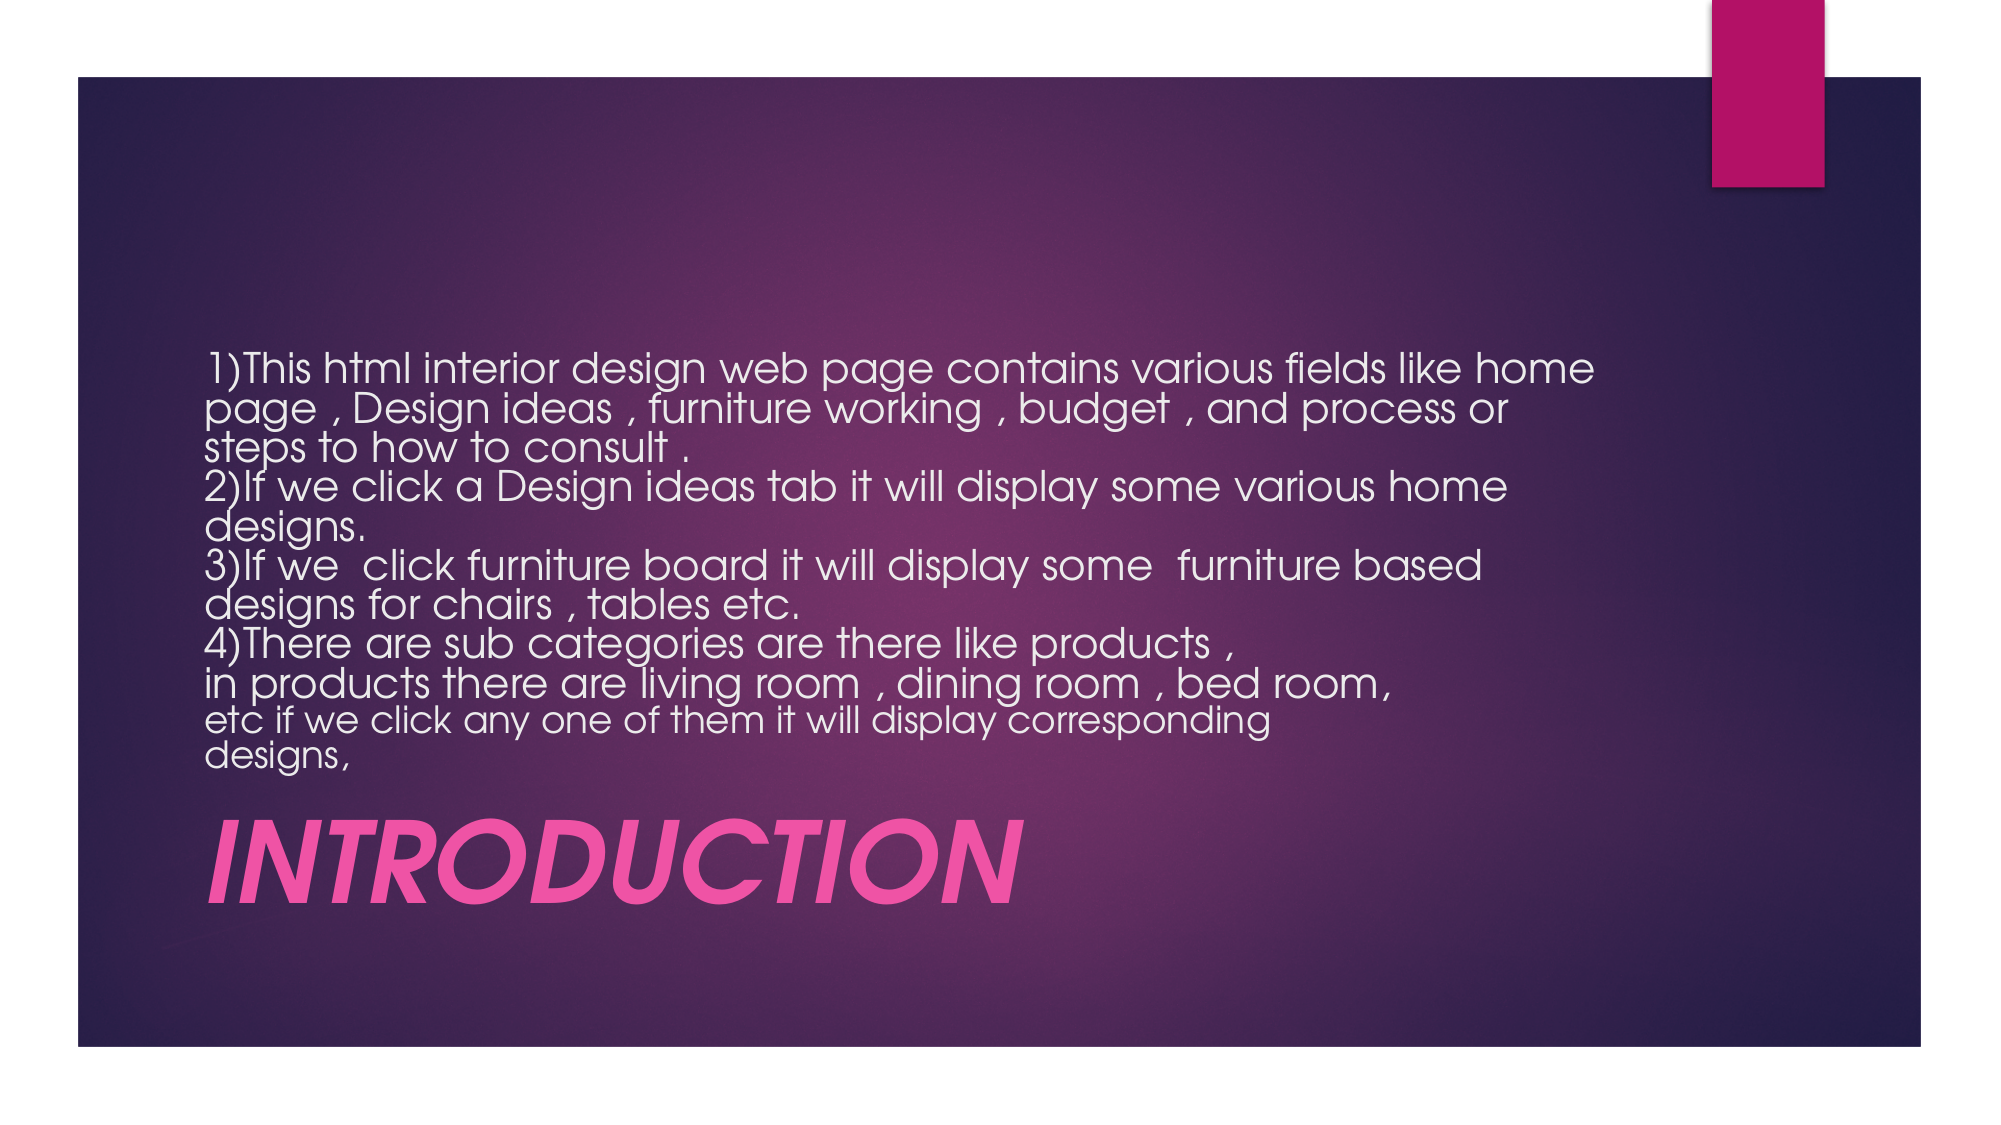

# 1)This html interior design web page contains various fields like home page , Design ideas , furniture working , budget , and process or steps to how to consult . 2)If we click a Design ideas tab it will display some various home designs. 3)If we  click furniture board it will display some  furniture based designs for chairs , tables etc. 4)There are sub categories are there like products , in products there are living room , dining room , bed room, etc if we click any one of them it will display corresponding designs,
INTRODUCTION